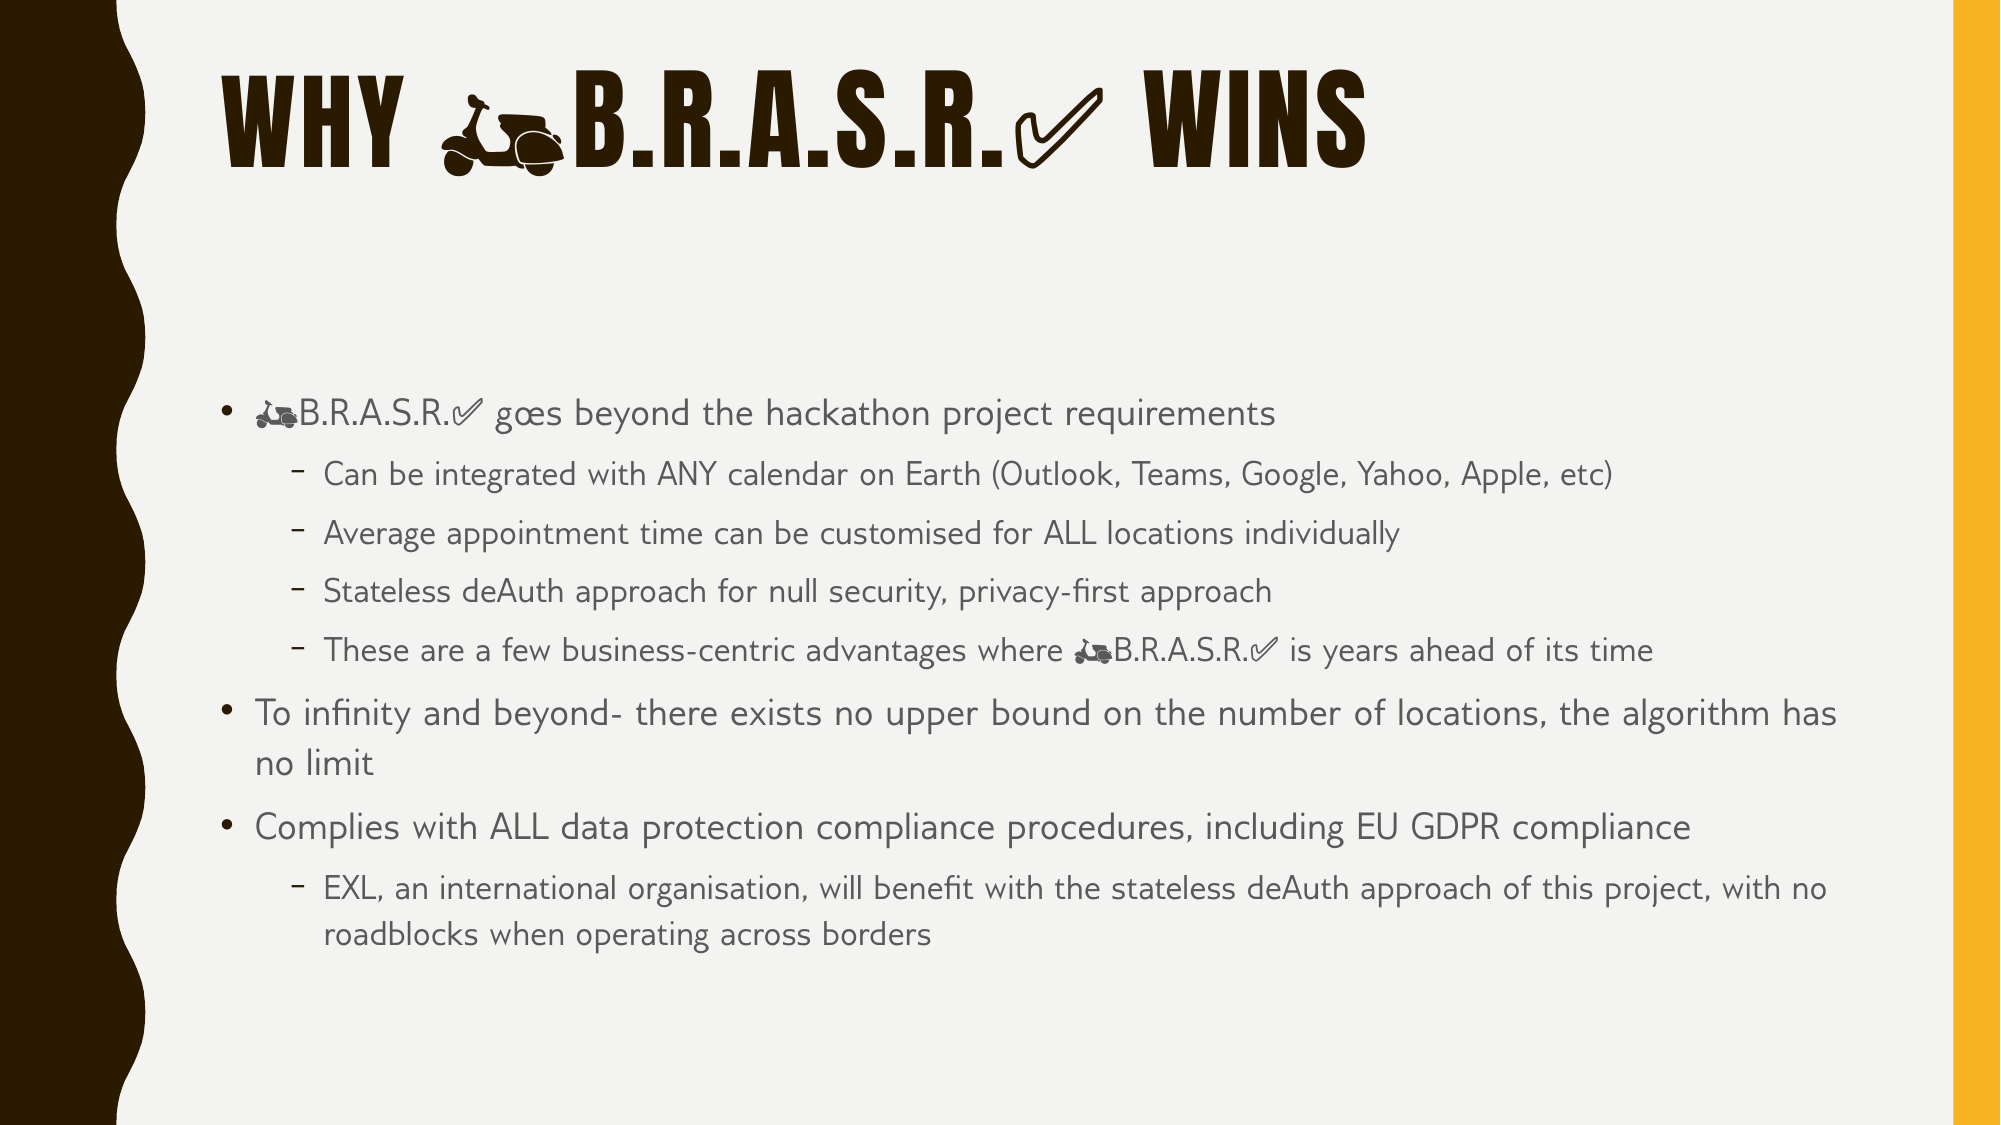

# Why 🛵B.R.A.S.R.✅ wins
🛵B.R.A.S.R.✅ goes beyond the hackathon project requirements
Can be integrated with ANY calendar on Earth (Outlook, Teams, Google, Yahoo, Apple, etc)
Average appointment time can be customised for ALL locations individually
Stateless deAuth approach for null security, privacy-first approach
These are a few business-centric advantages where 🛵B.R.A.S.R.✅ is years ahead of its time
To infinity and beyond- there exists no upper bound on the number of locations, the algorithm has no limit
Complies with ALL data protection compliance procedures, including EU GDPR compliance
EXL, an international organisation, will benefit with the stateless deAuth approach of this project, with no roadblocks when operating across borders